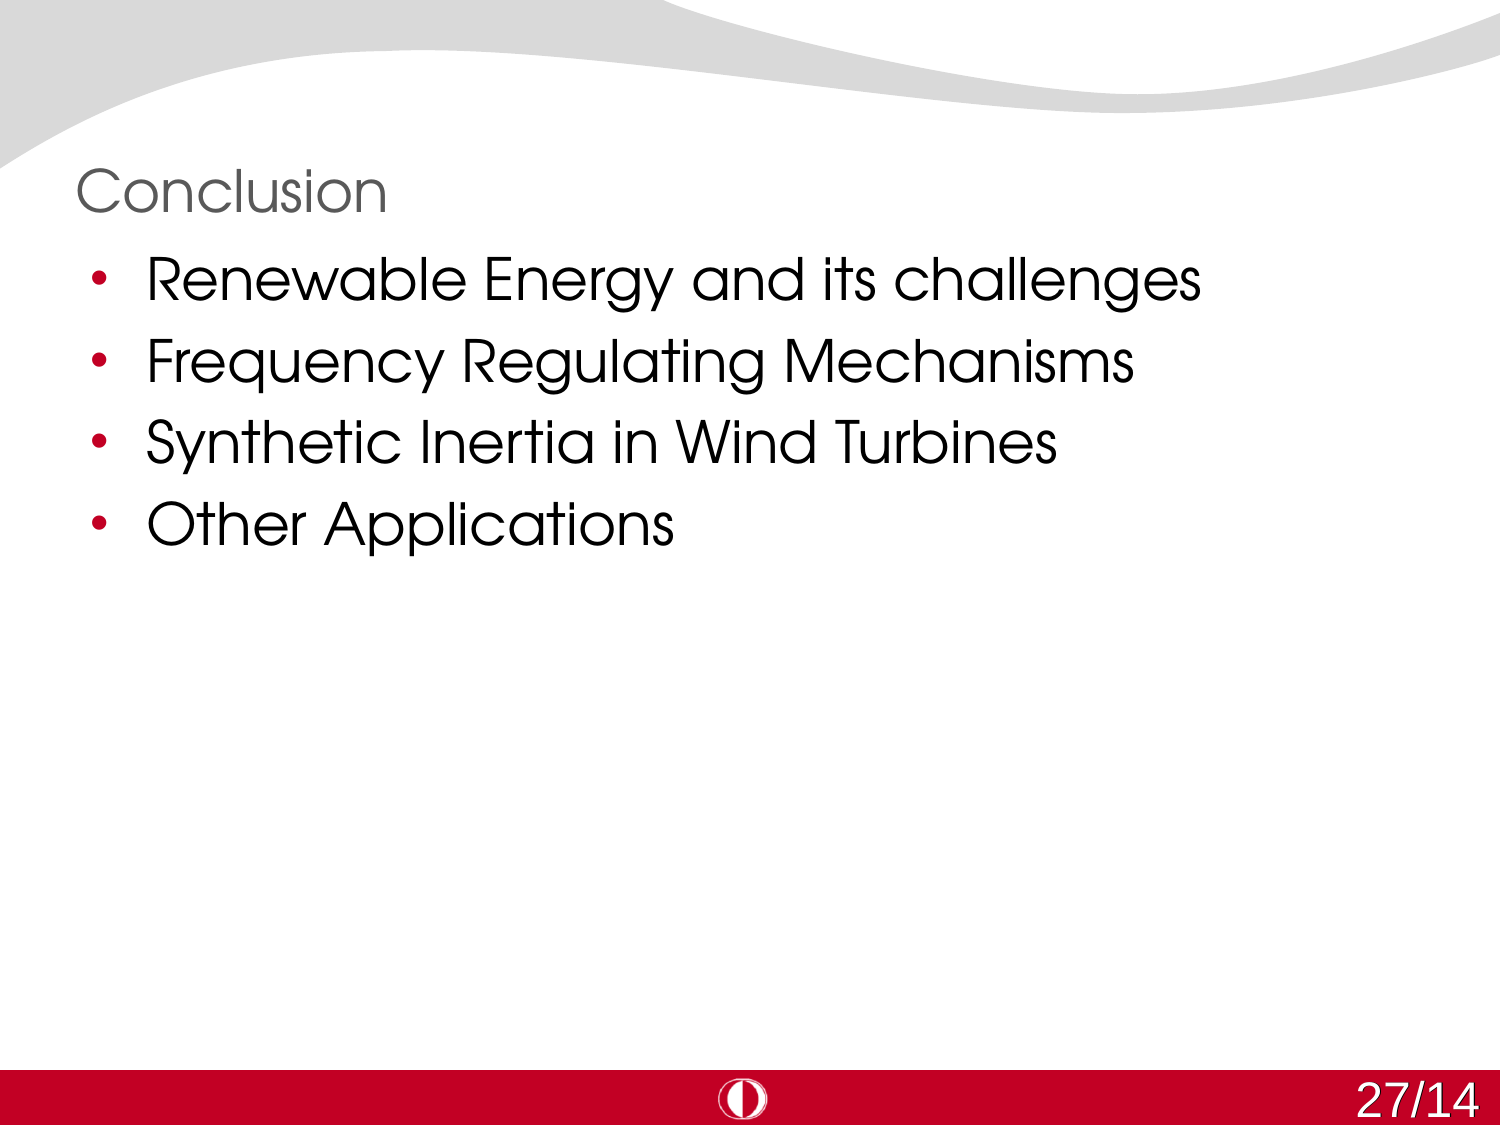

# Conclusion
Renewable Energy and its challenges
Frequency Regulating Mechanisms
Synthetic Inertia in Wind Turbines
Other Applications